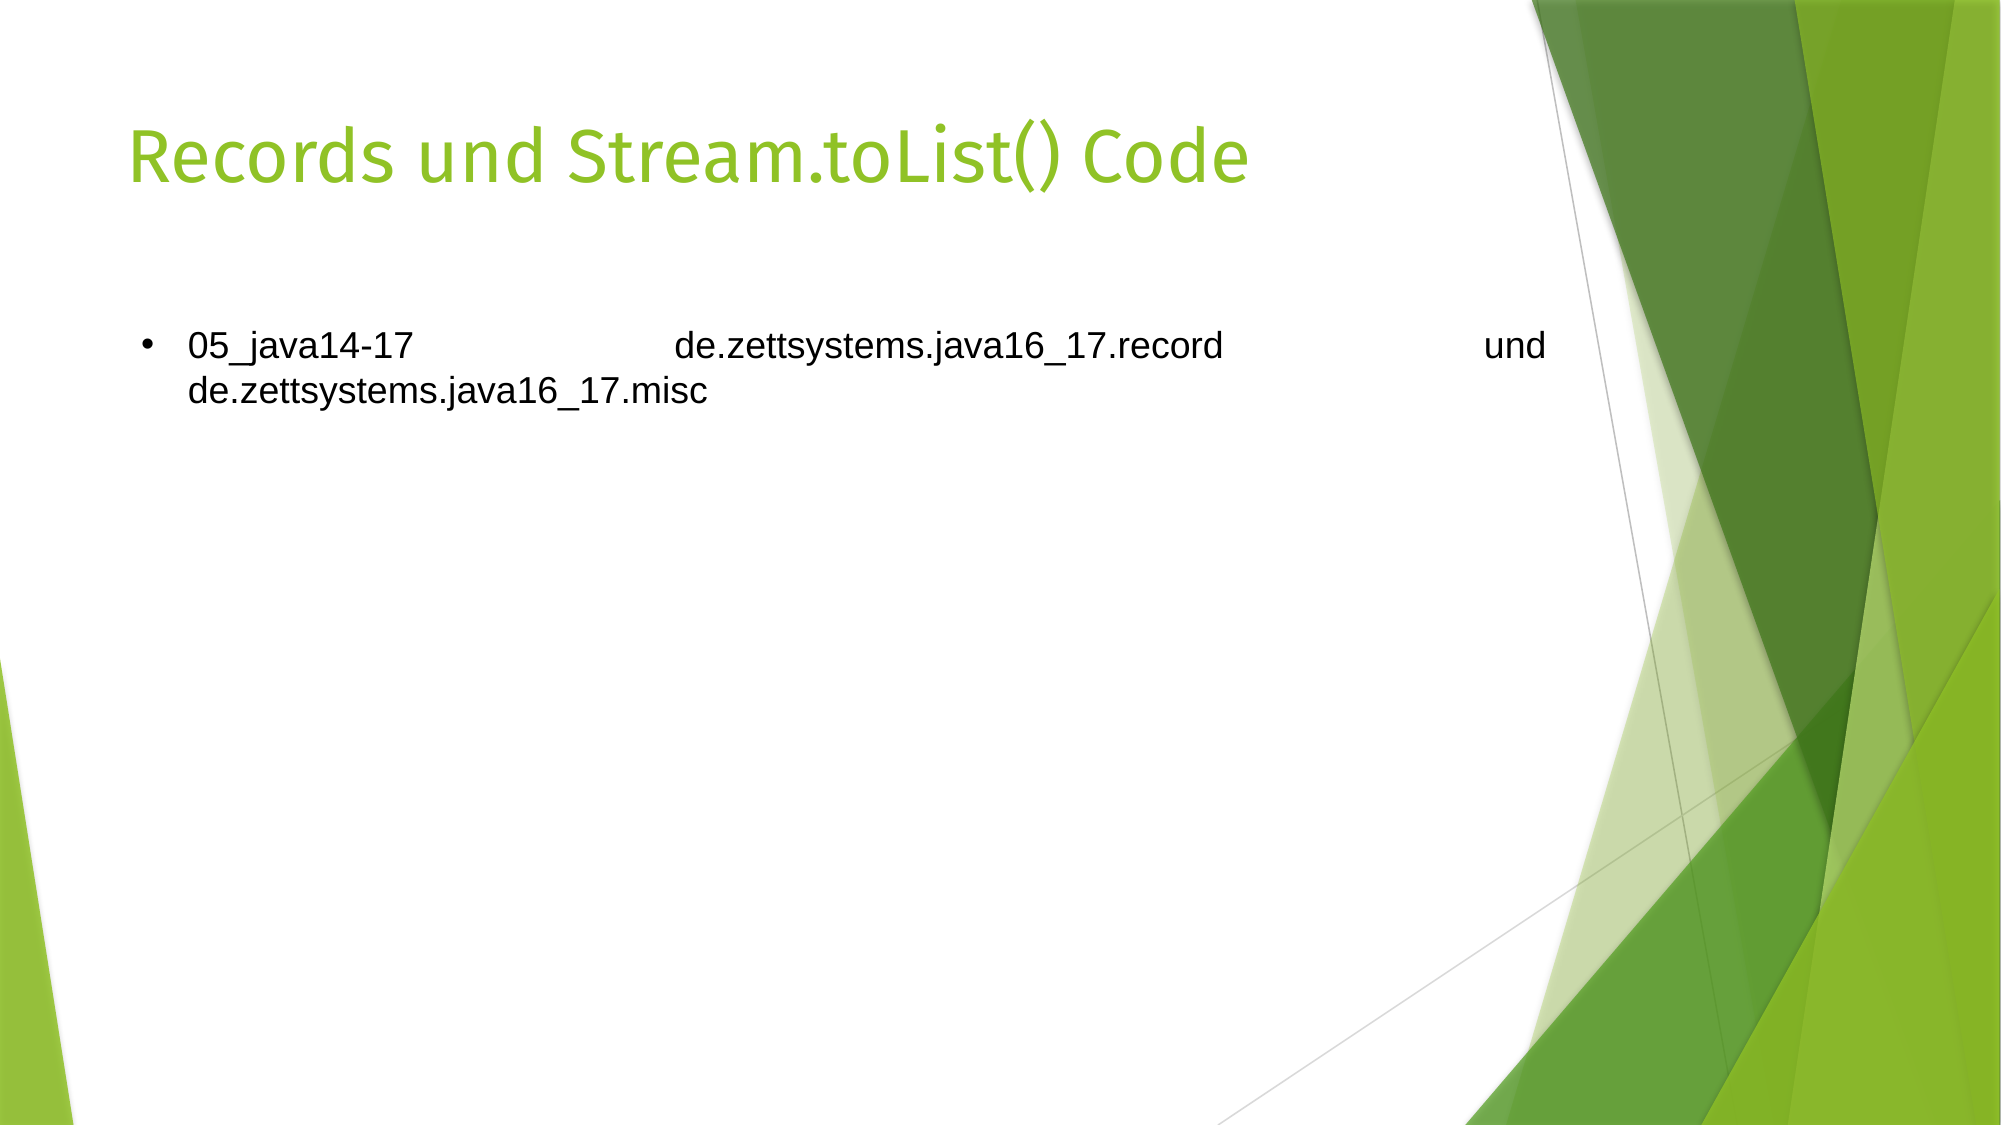

# Records und Stream.toList() Code
05_java14-17 de.zettsystems.java16_17.record und de.zettsystems.java16_17.misc